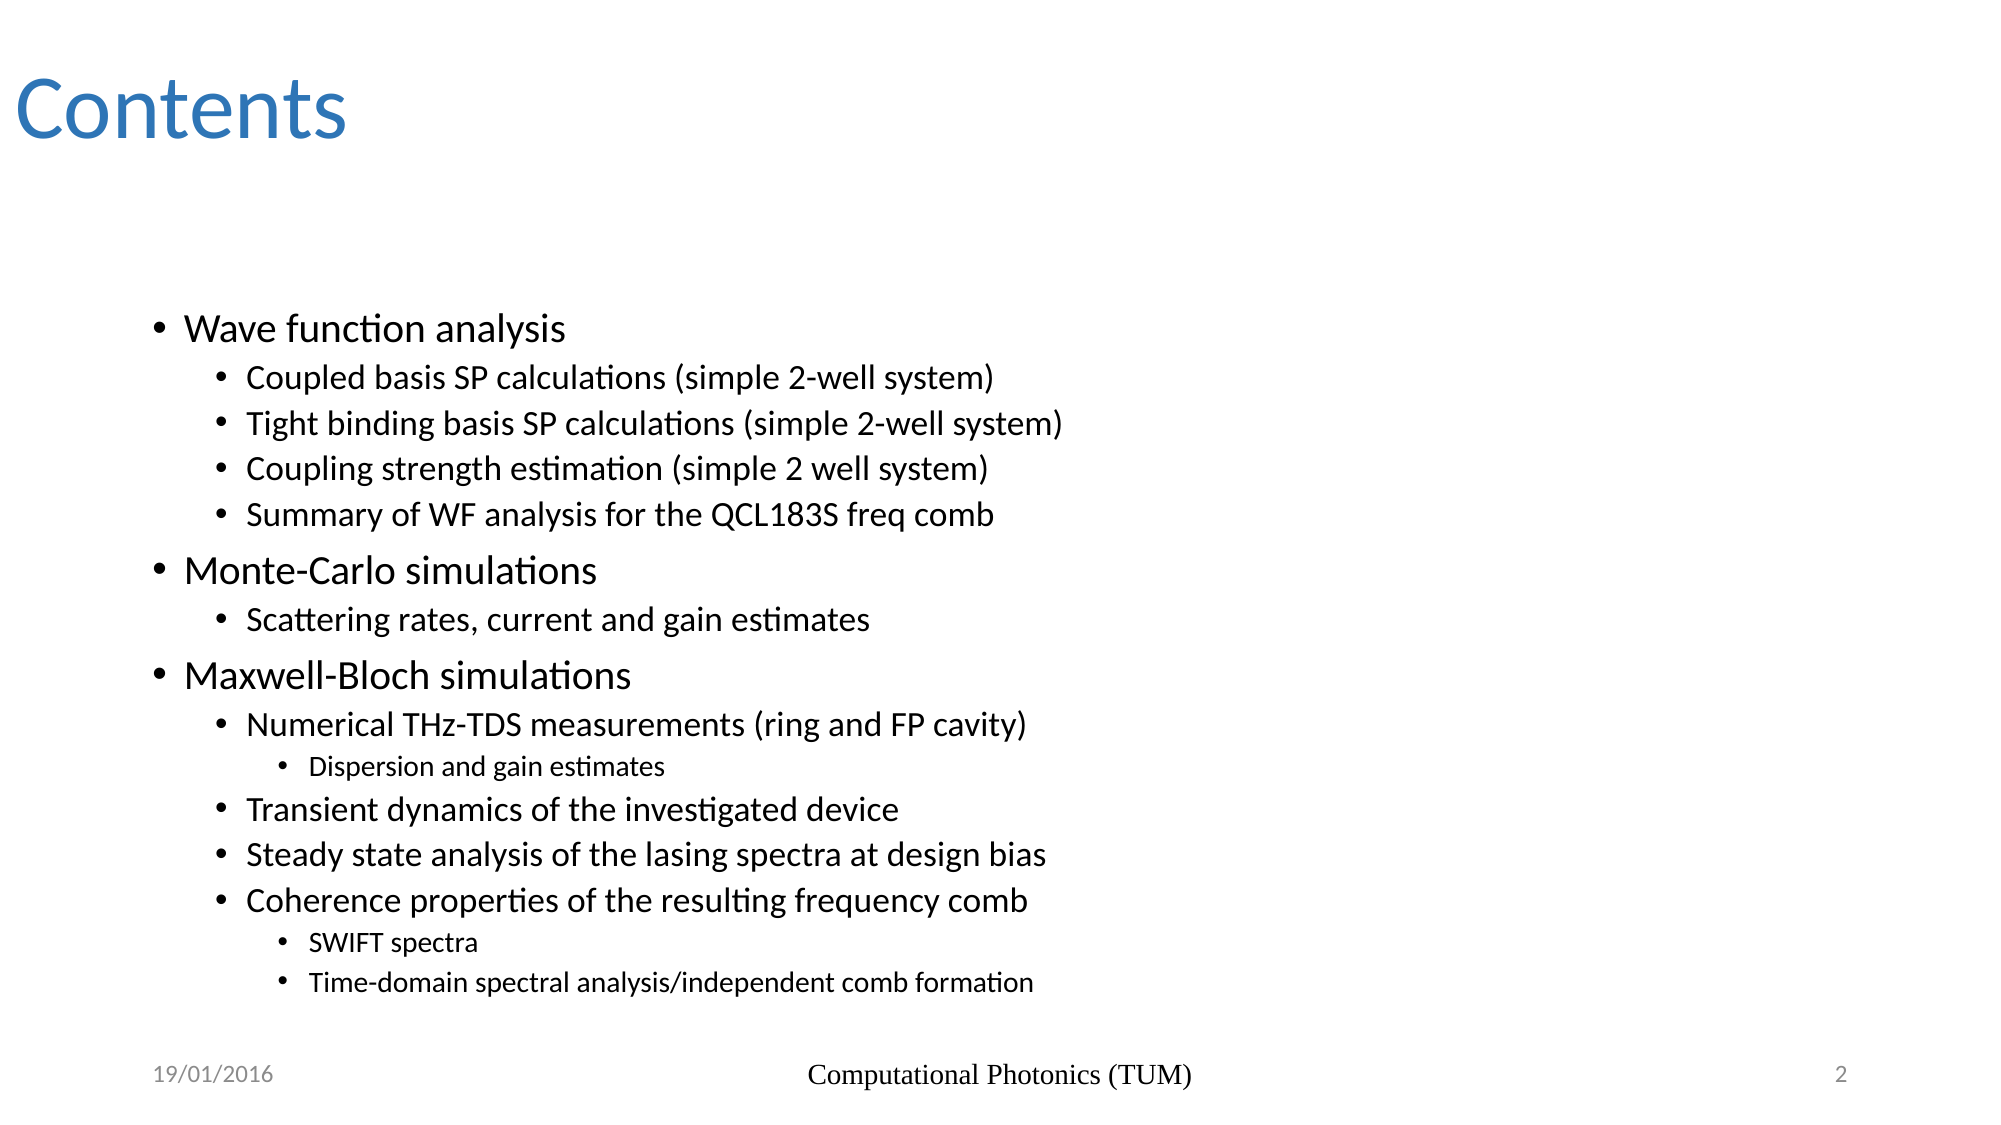

# Contents
Wave function analysis
Coupled basis SP calculations (simple 2-well system)
Tight binding basis SP calculations (simple 2-well system)
Coupling strength estimation (simple 2 well system)
Summary of WF analysis for the QCL183S freq comb
Monte-Carlo simulations
Scattering rates, current and gain estimates
Maxwell-Bloch simulations
Numerical THz-TDS measurements (ring and FP cavity)
Dispersion and gain estimates
Transient dynamics of the investigated device
Steady state analysis of the lasing spectra at design bias
Coherence properties of the resulting frequency comb
SWIFT spectra
Time-domain spectral analysis/independent comb formation

19/01/2016
Computational Photonics (TUM)
2